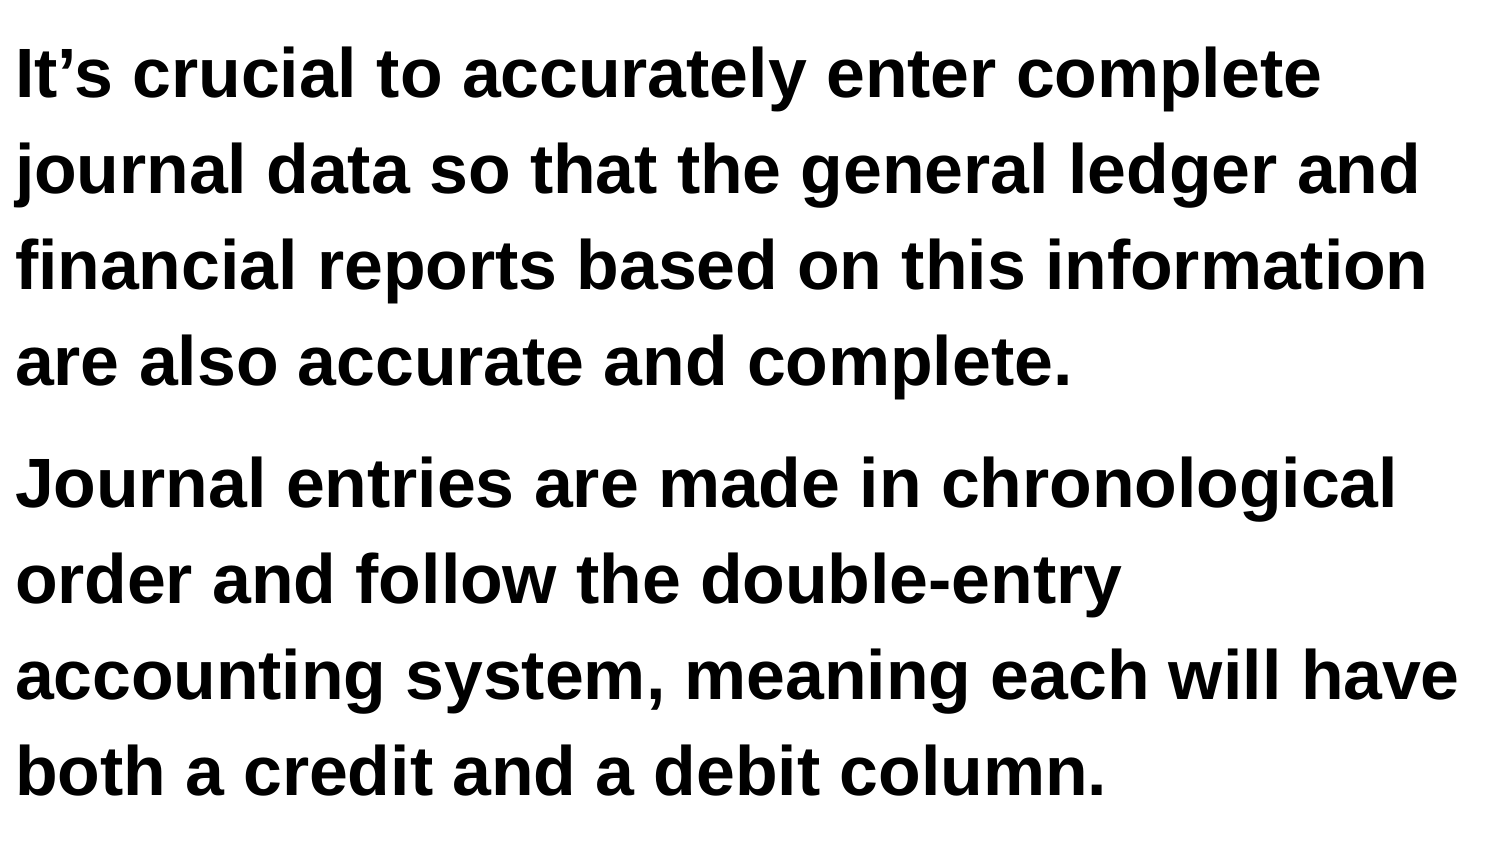

It’s crucial to accurately enter complete journal data so that the general ledger and financial reports based on this information are also accurate and complete.
Journal entries are made in chronological order and follow the double-entry accounting system, meaning each will have both a credit and a debit column.